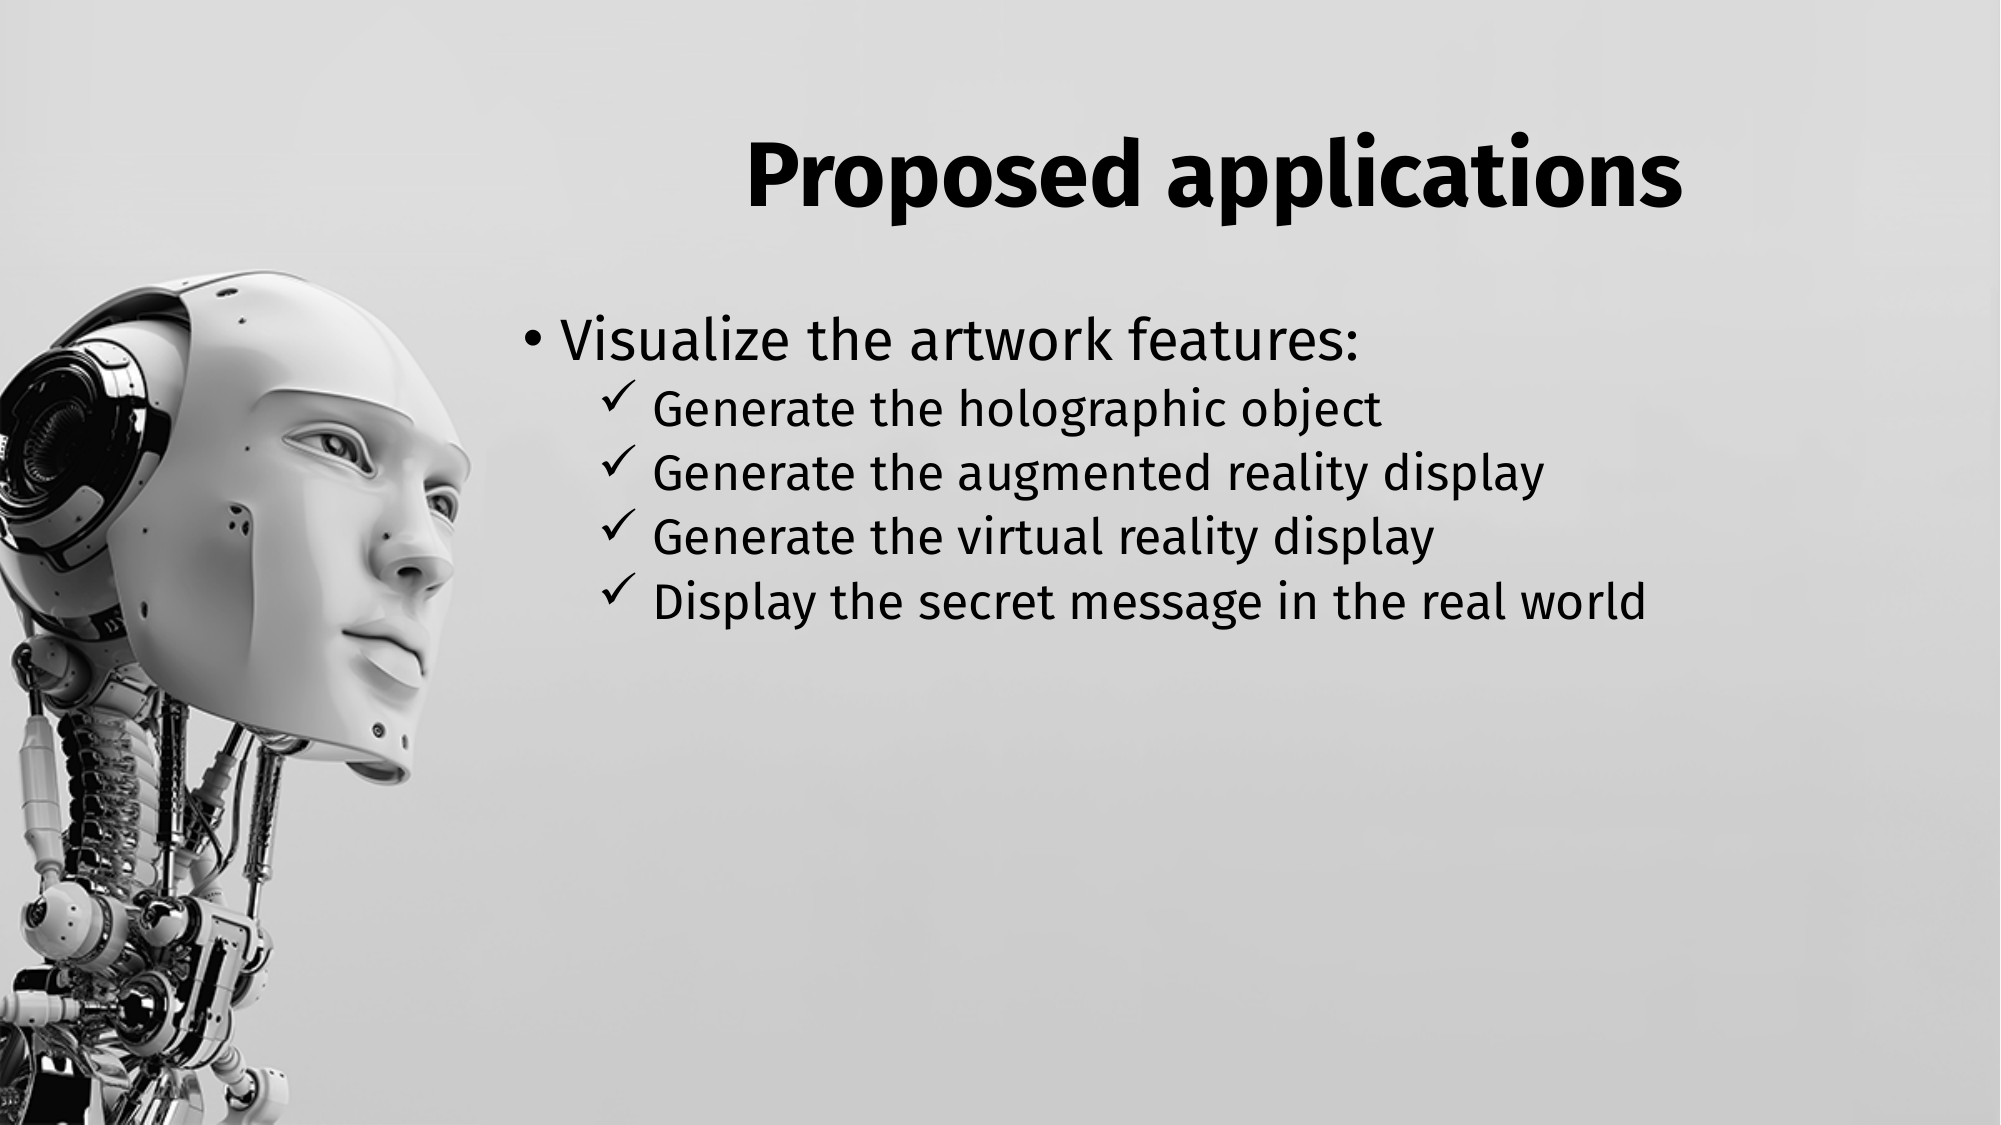

# Proposed applications
Visualize the artwork features:
 Generate the holographic object
 Generate the augmented reality display
 Generate the virtual reality display
 Display the secret message in the real world